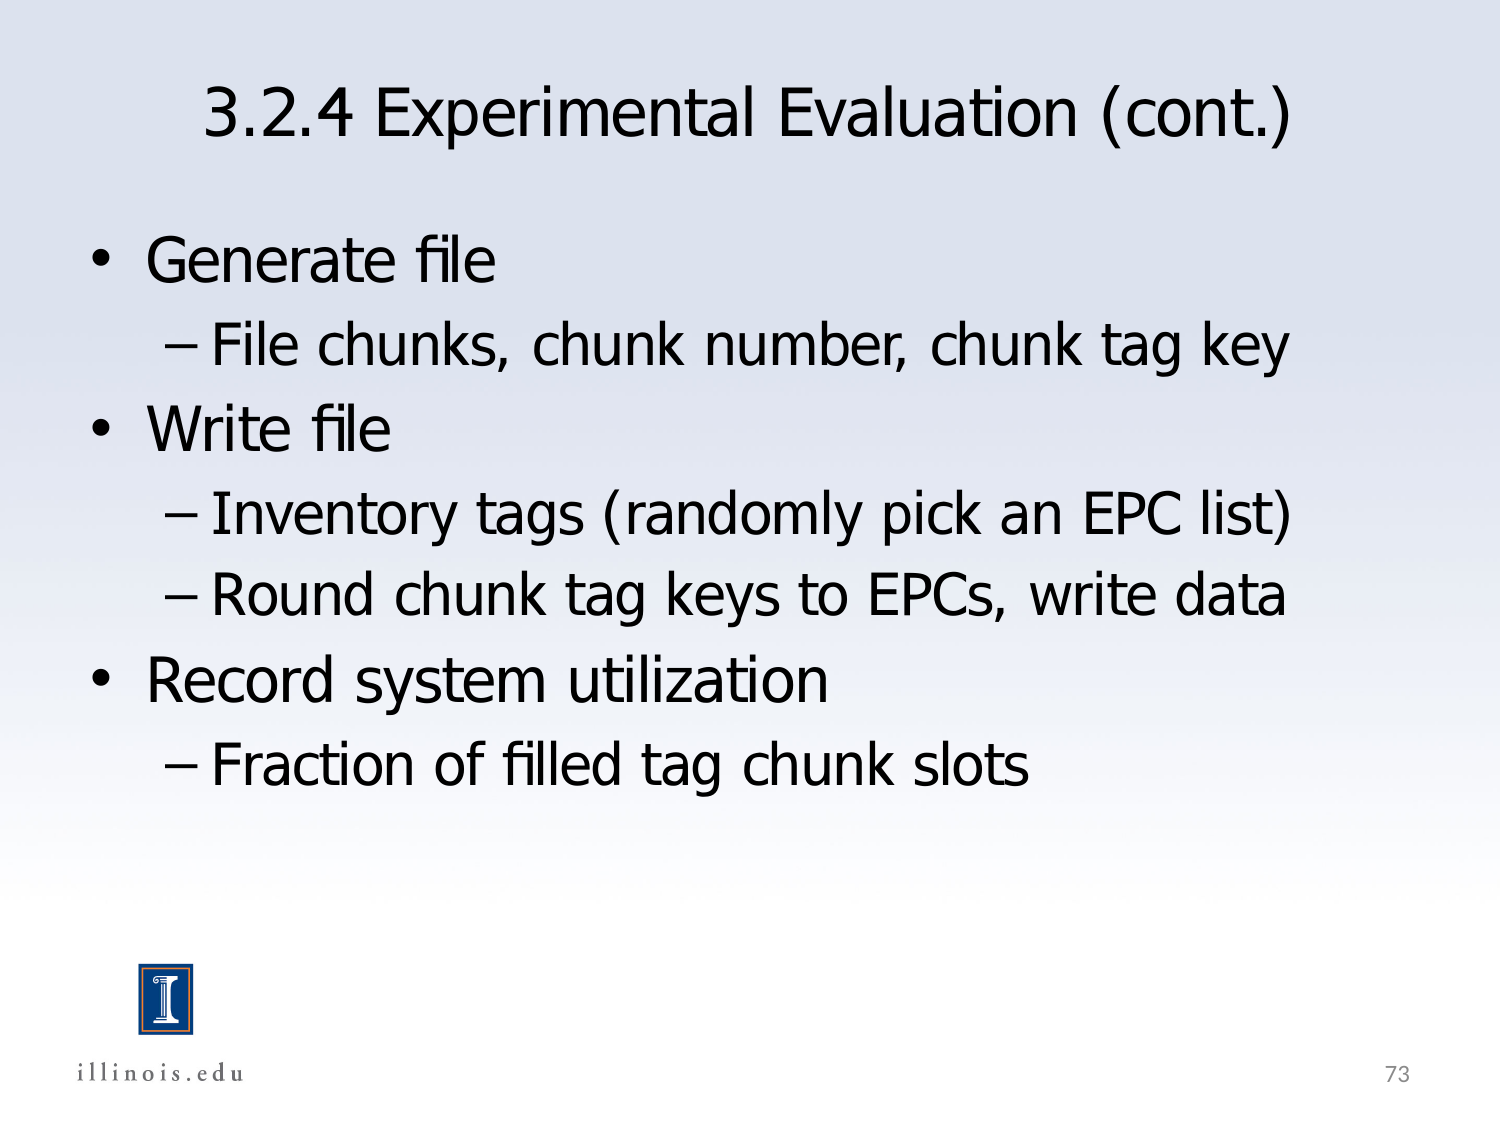

# 3.2.4 Experimental Evaluation (cont.)
Generate file
File chunks, chunk number, chunk tag key
Write file
Inventory tags (randomly pick an EPC list)
Round chunk tag keys to EPCs, write data
Record system utilization
Fraction of filled tag chunk slots
73